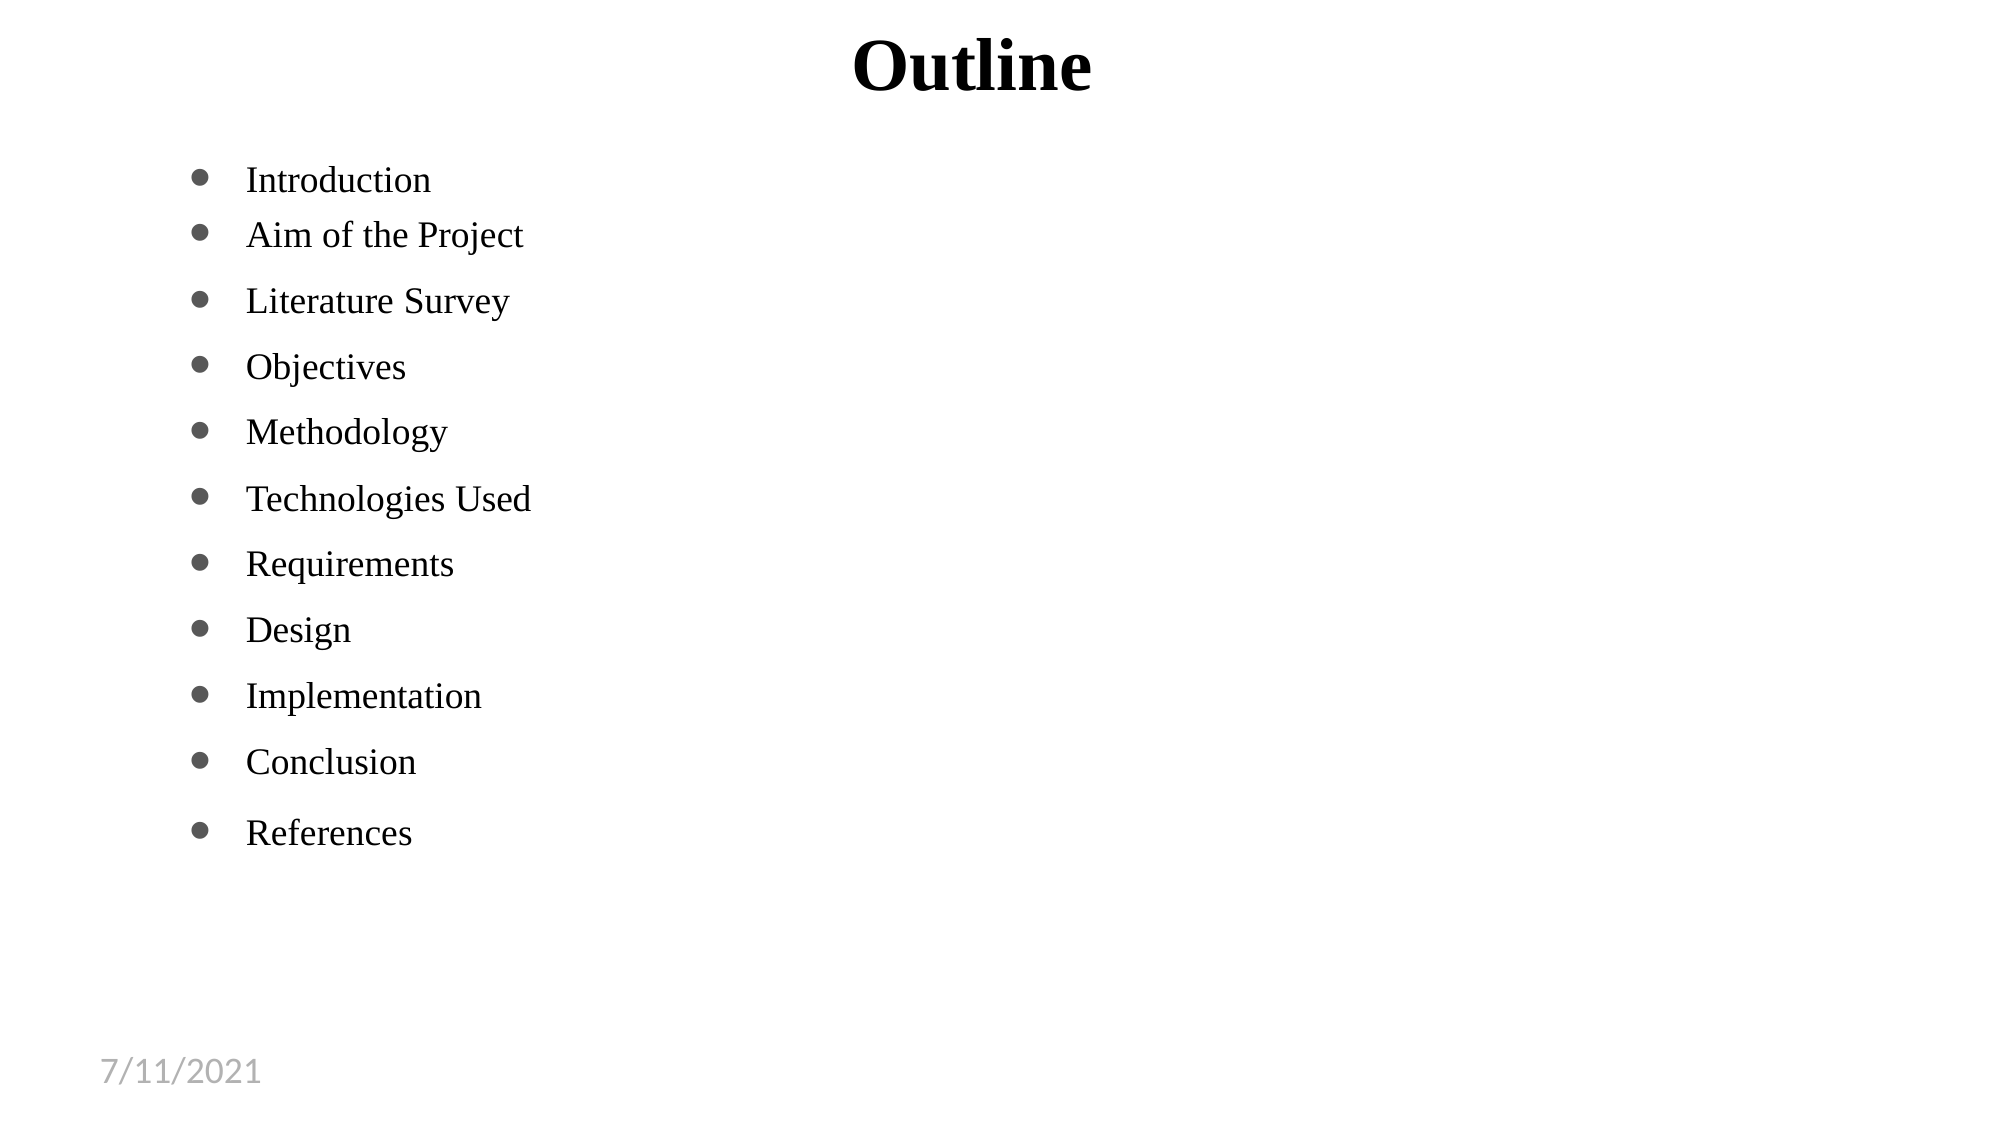

# Outline
Introduction
Aim of the Project
Literature Survey
Objectives
Methodology
Technologies Used
Requirements
Design
Implementation
Conclusion
References
7/11/2021
2